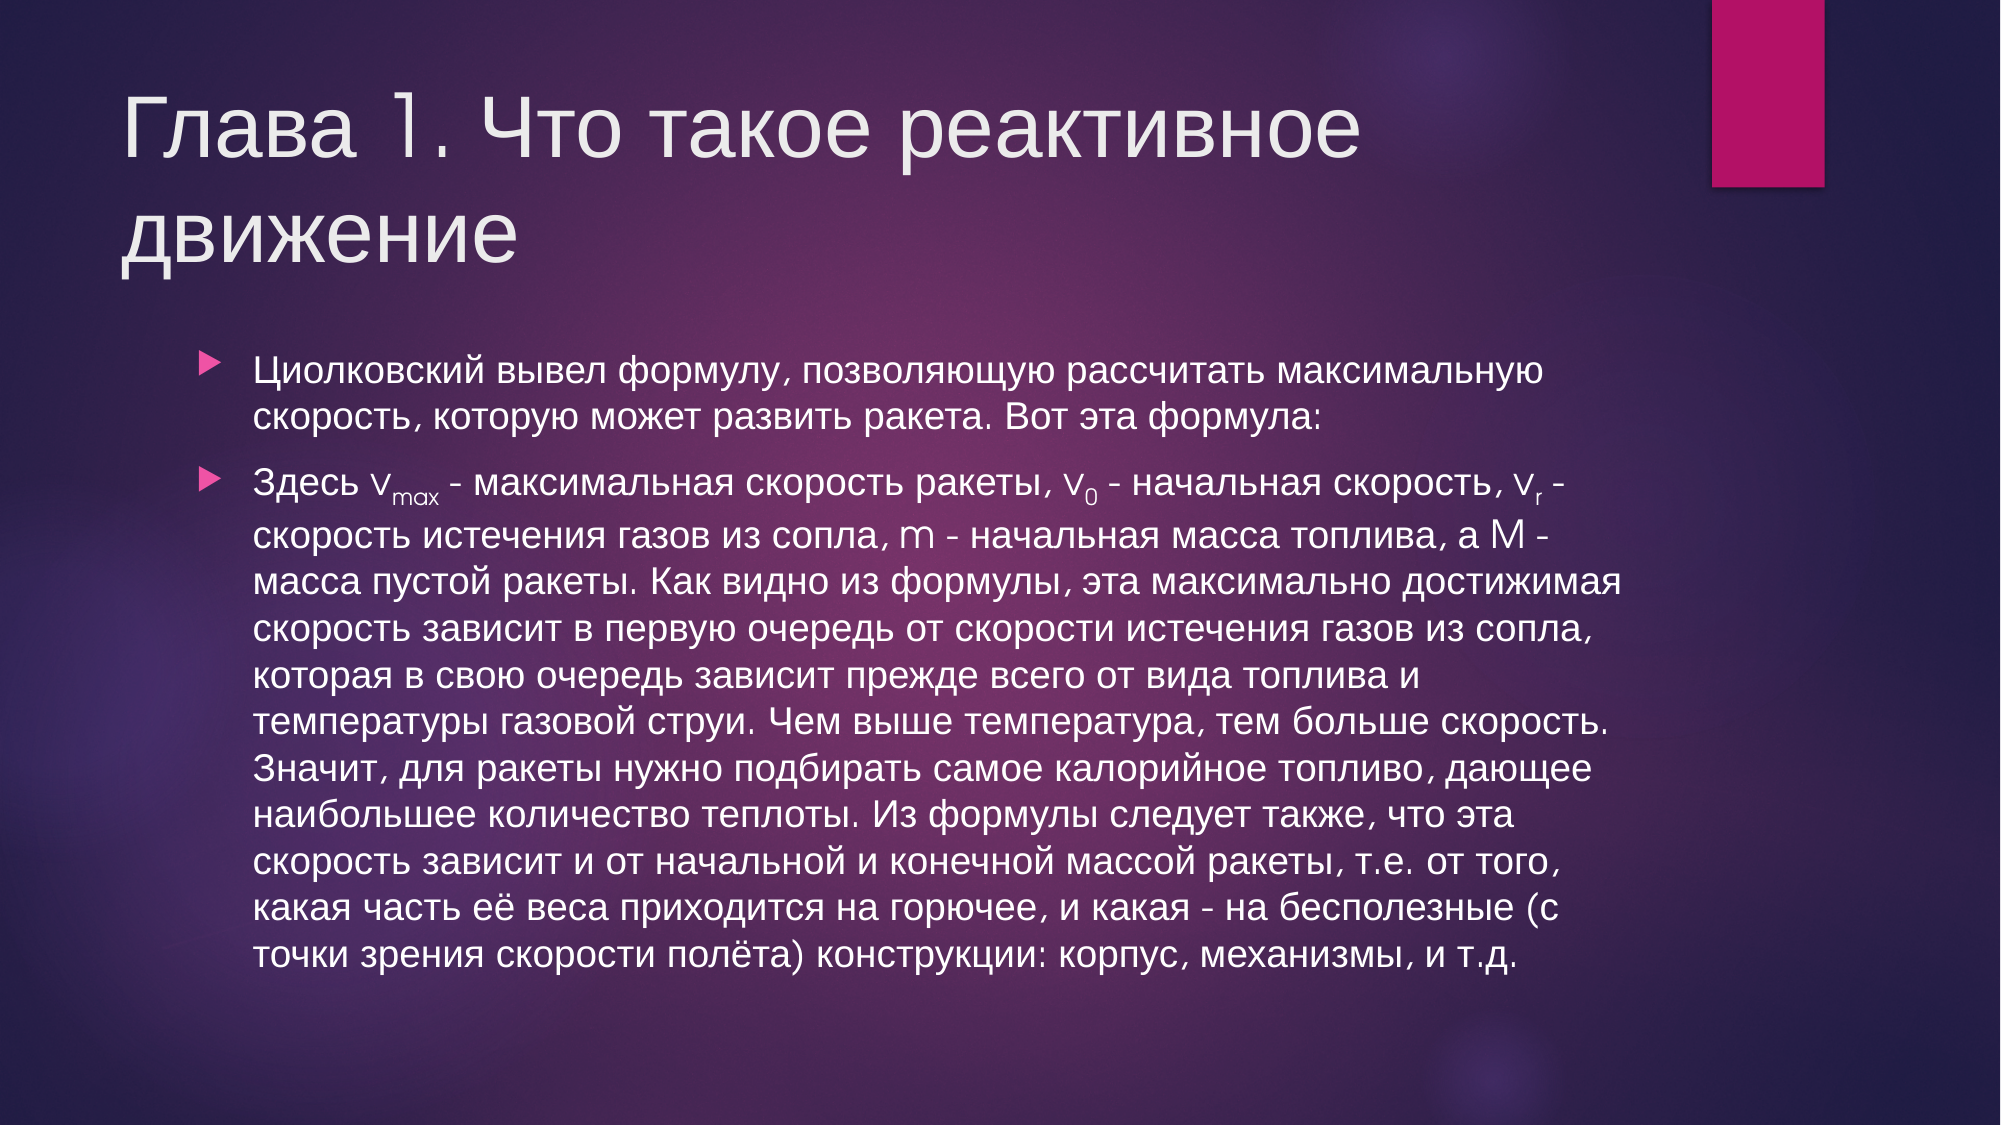

# Глава 1. Что такое реактивное движение

Циолковский вывел формулу, позволяющую рассчитать максимальную скорость, которую может развить ракета. Вот эта формула:
Здесь vmax - максимальная скорость ракеты, v0 - начальная скорость, vr - скорость истечения газов из сопла, m - начальная масса топлива, а M - масса пустой ракеты. Как видно из формулы, эта максимально достижимая скорость зависит в первую очередь от скорости истечения газов из сопла, которая в свою очередь зависит прежде всего от вида топлива и температуры газовой струи. Чем выше температура, тем больше скорость. Значит, для ракеты нужно подбирать самое калорийное топливо, дающее наибольшее количество теплоты. Из формулы следует также, что эта скорость зависит и от начальной и конечной массой ракеты, т.е. от того, какая часть её веса приходится на горючее, и какая - на бесполезные (с точки зрения скорости полёта) конструкции: корпус, механизмы, и т.д.